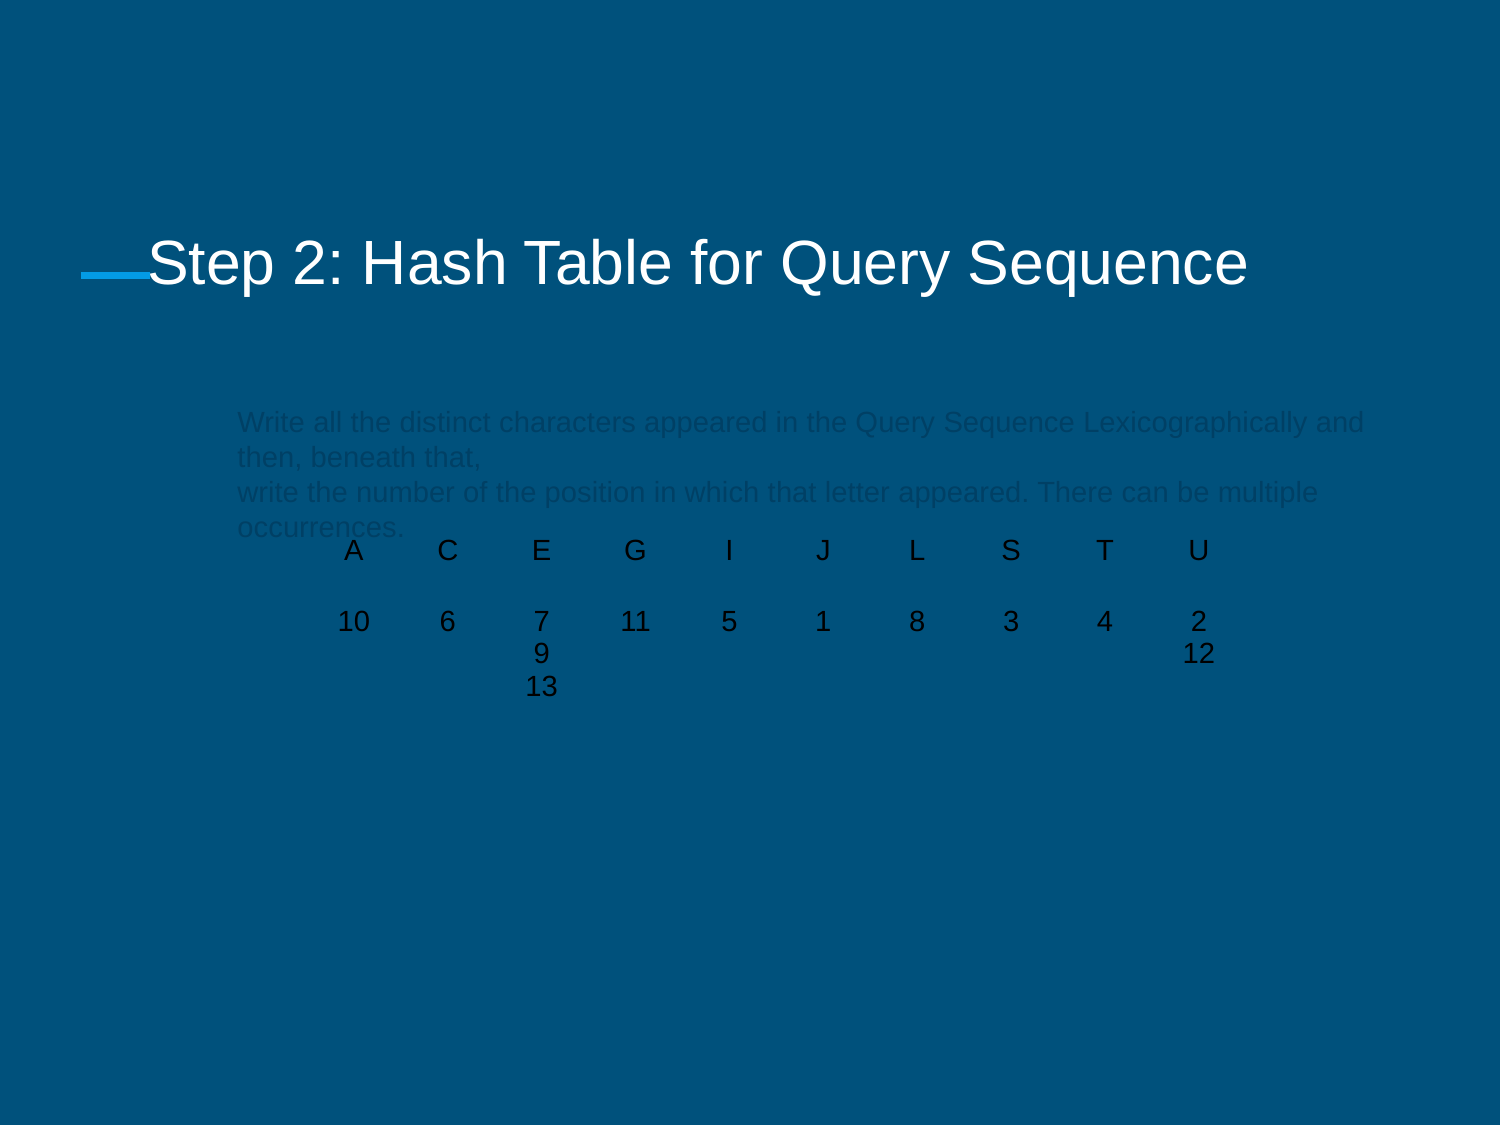

# Step 2: Hash Table for Query Sequence
Write all the distinct characters appeared in the Query Sequence Lexicographically and then, beneath that,
write the number of the position in which that letter appeared. There can be multiple occurrences.
| A | C | E | G | I | J | L | S | T | U |
| --- | --- | --- | --- | --- | --- | --- | --- | --- | --- |
| 10 | 6 | 7 9 13 | 11 | 5 | 1 | 8 | 3 | 4 | 2 12 |